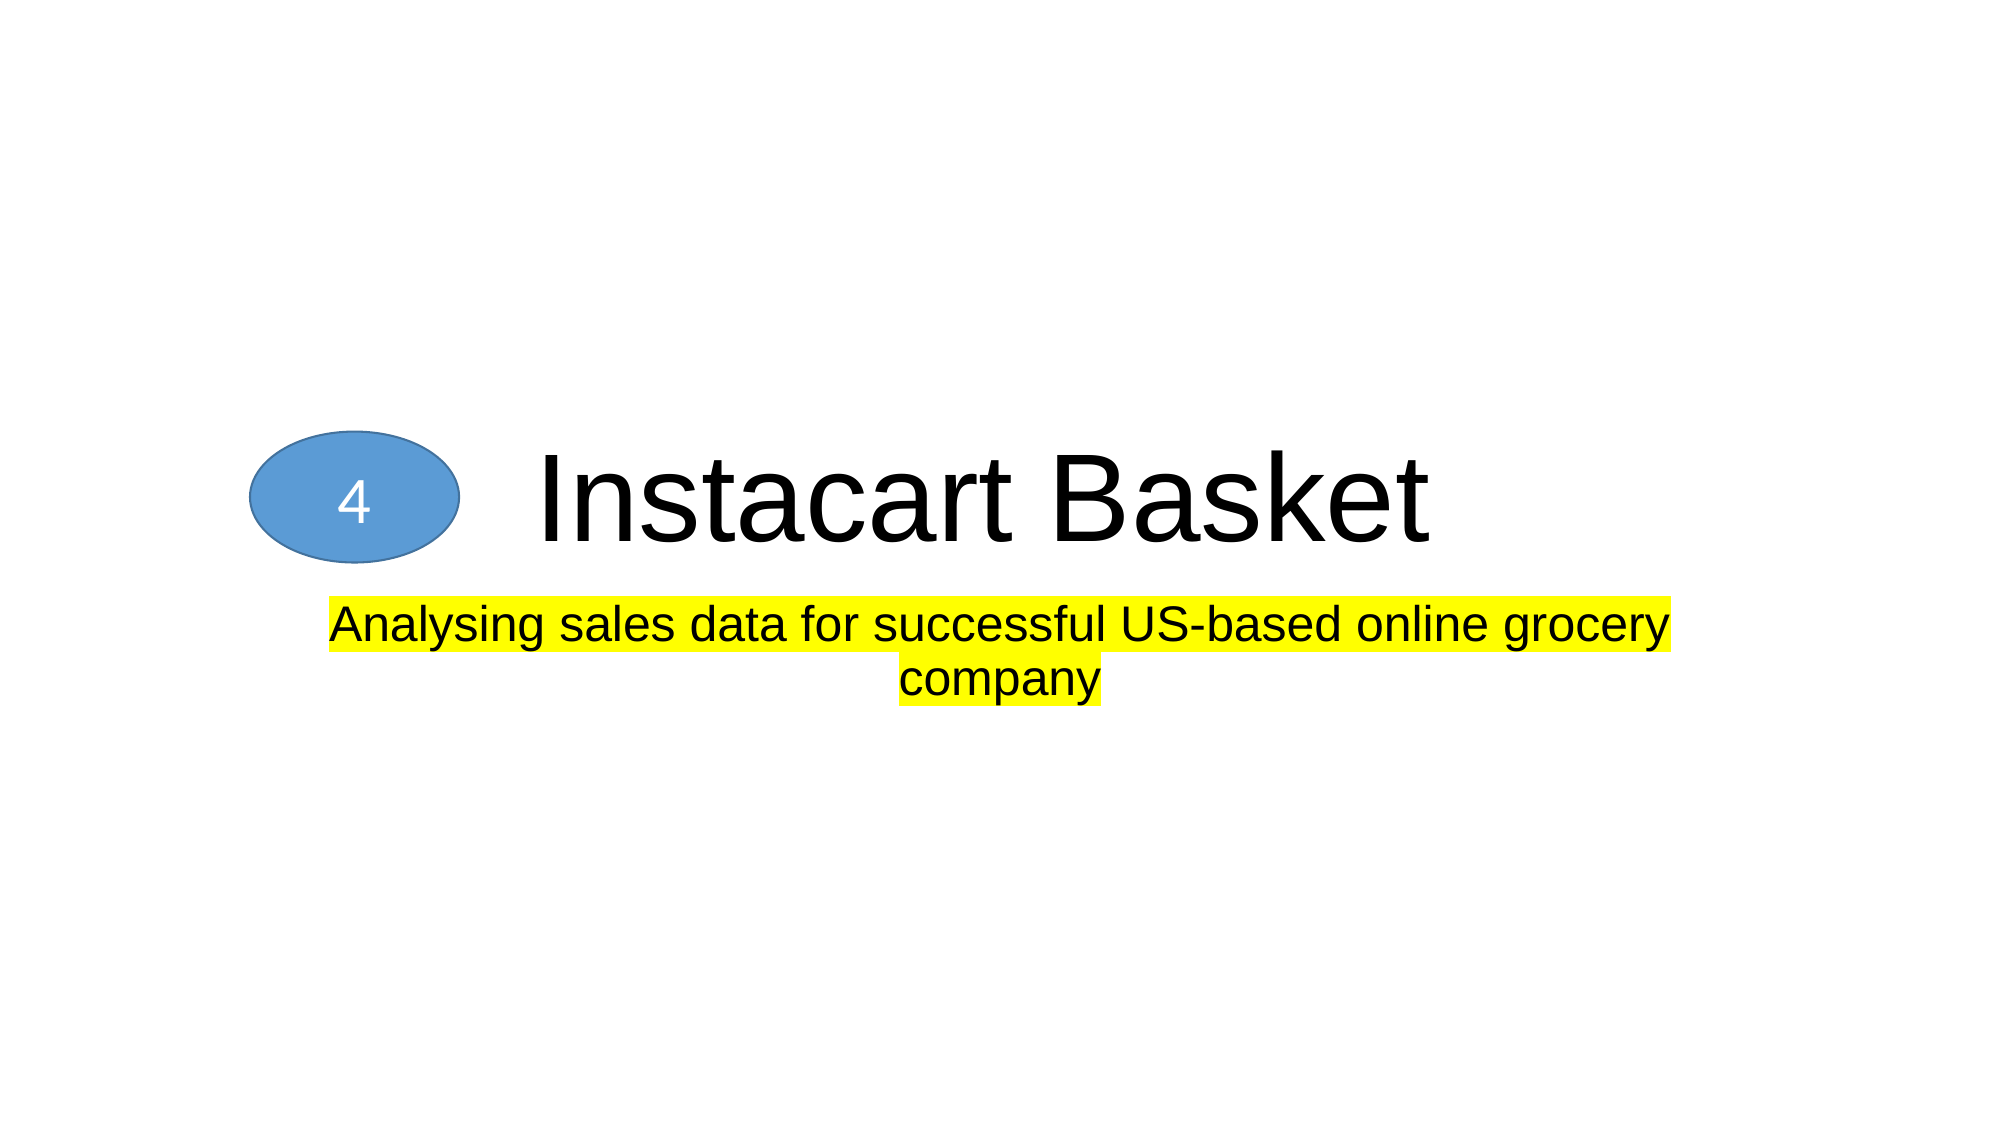

# Instacart Basket
4
Analysing sales data for successful US-based online grocery company